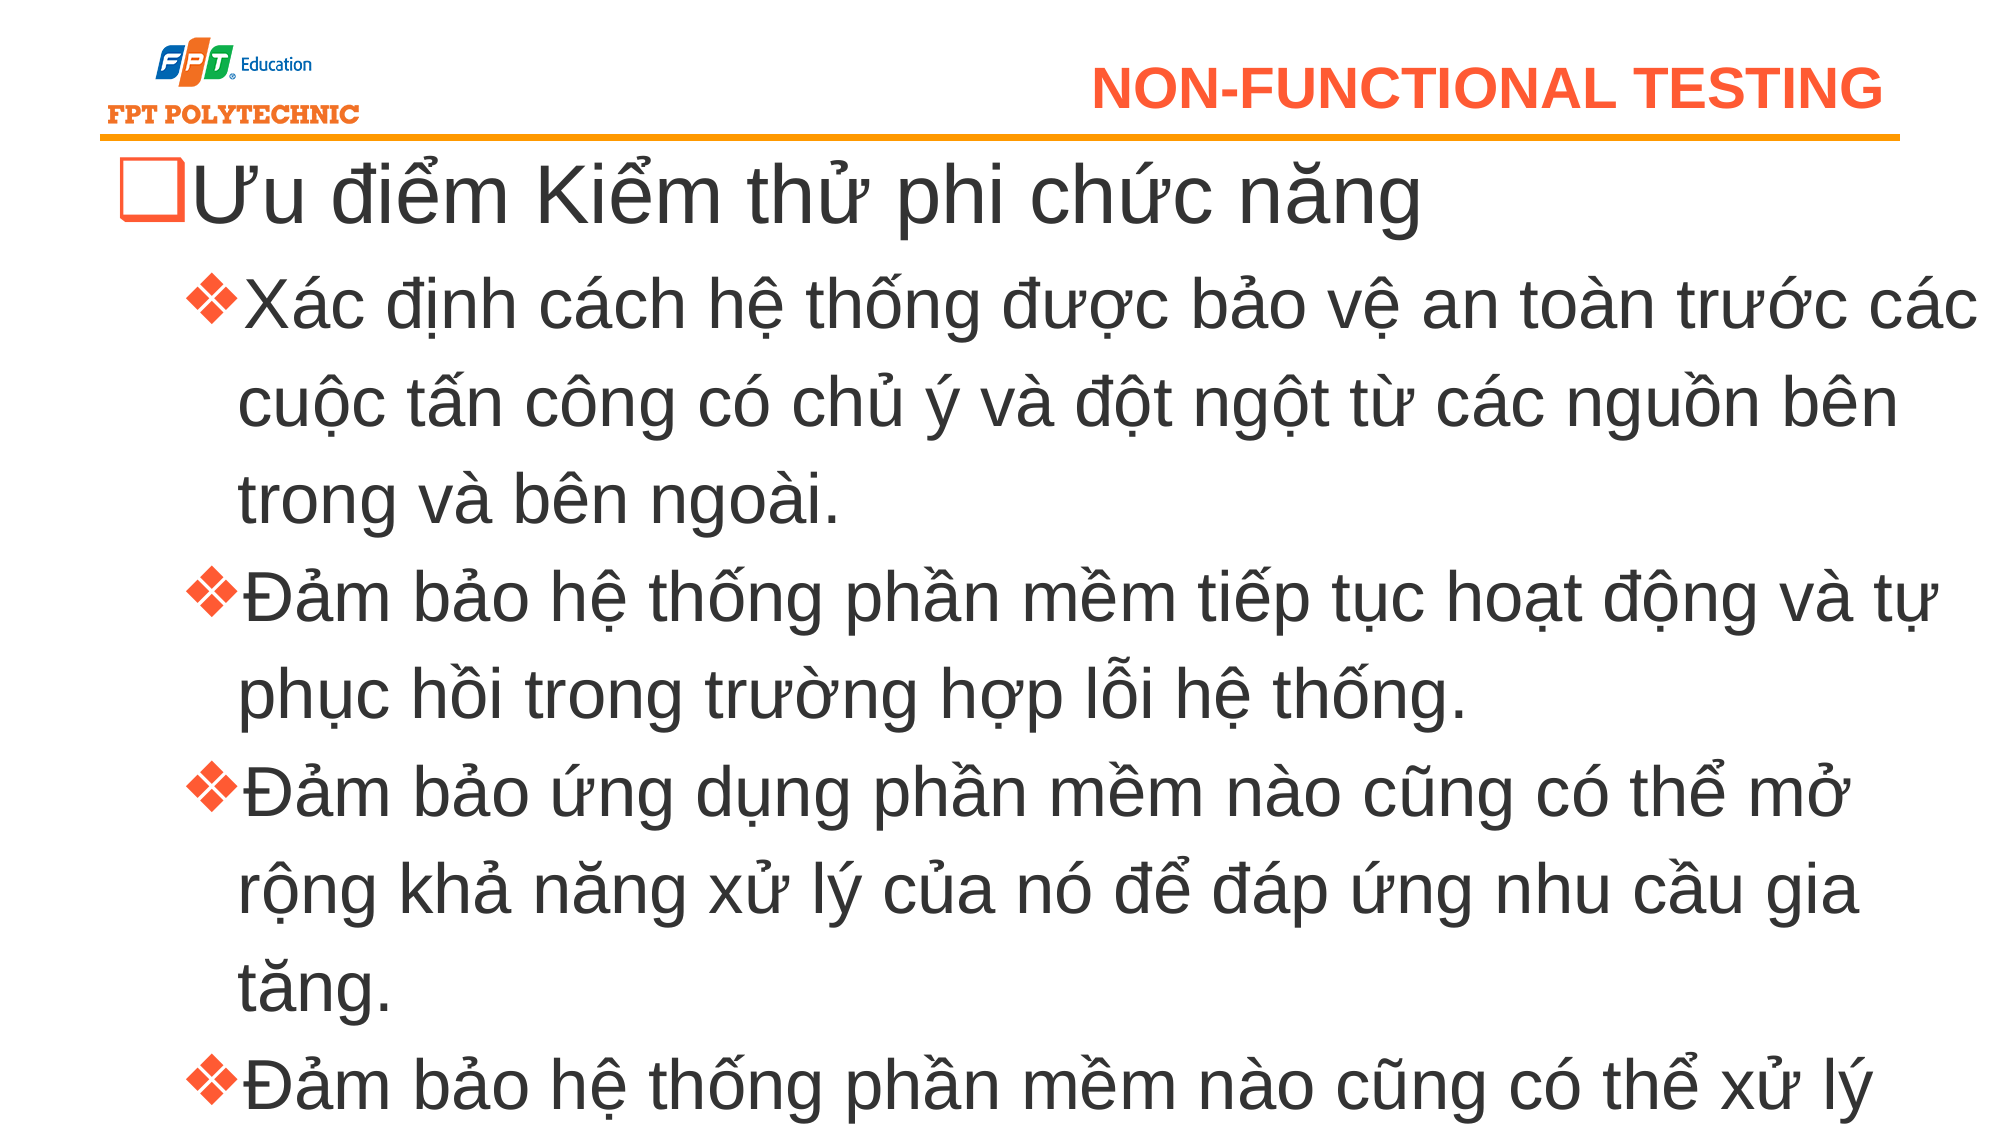

# non-functional testing
Ưu điểm Kiểm thử phi chức năng
Xác định cách hệ thống được bảo vệ an toàn trước các cuộc tấn công có chủ ý và đột ngột từ các nguồn bên trong và bên ngoài.
Đảm bảo hệ thống phần mềm tiếp tục hoạt động và tự phục hồi trong trường hợp lỗi hệ thống.
Đảm bảo ứng dụng phần mềm nào cũng có thể mở rộng khả năng xử lý của nó để đáp ứng nhu cầu gia tăng.
Đảm bảo hệ thống phần mềm nào cũng có thể xử lý dung lượng, số lượng và thời gian đáp ứng.